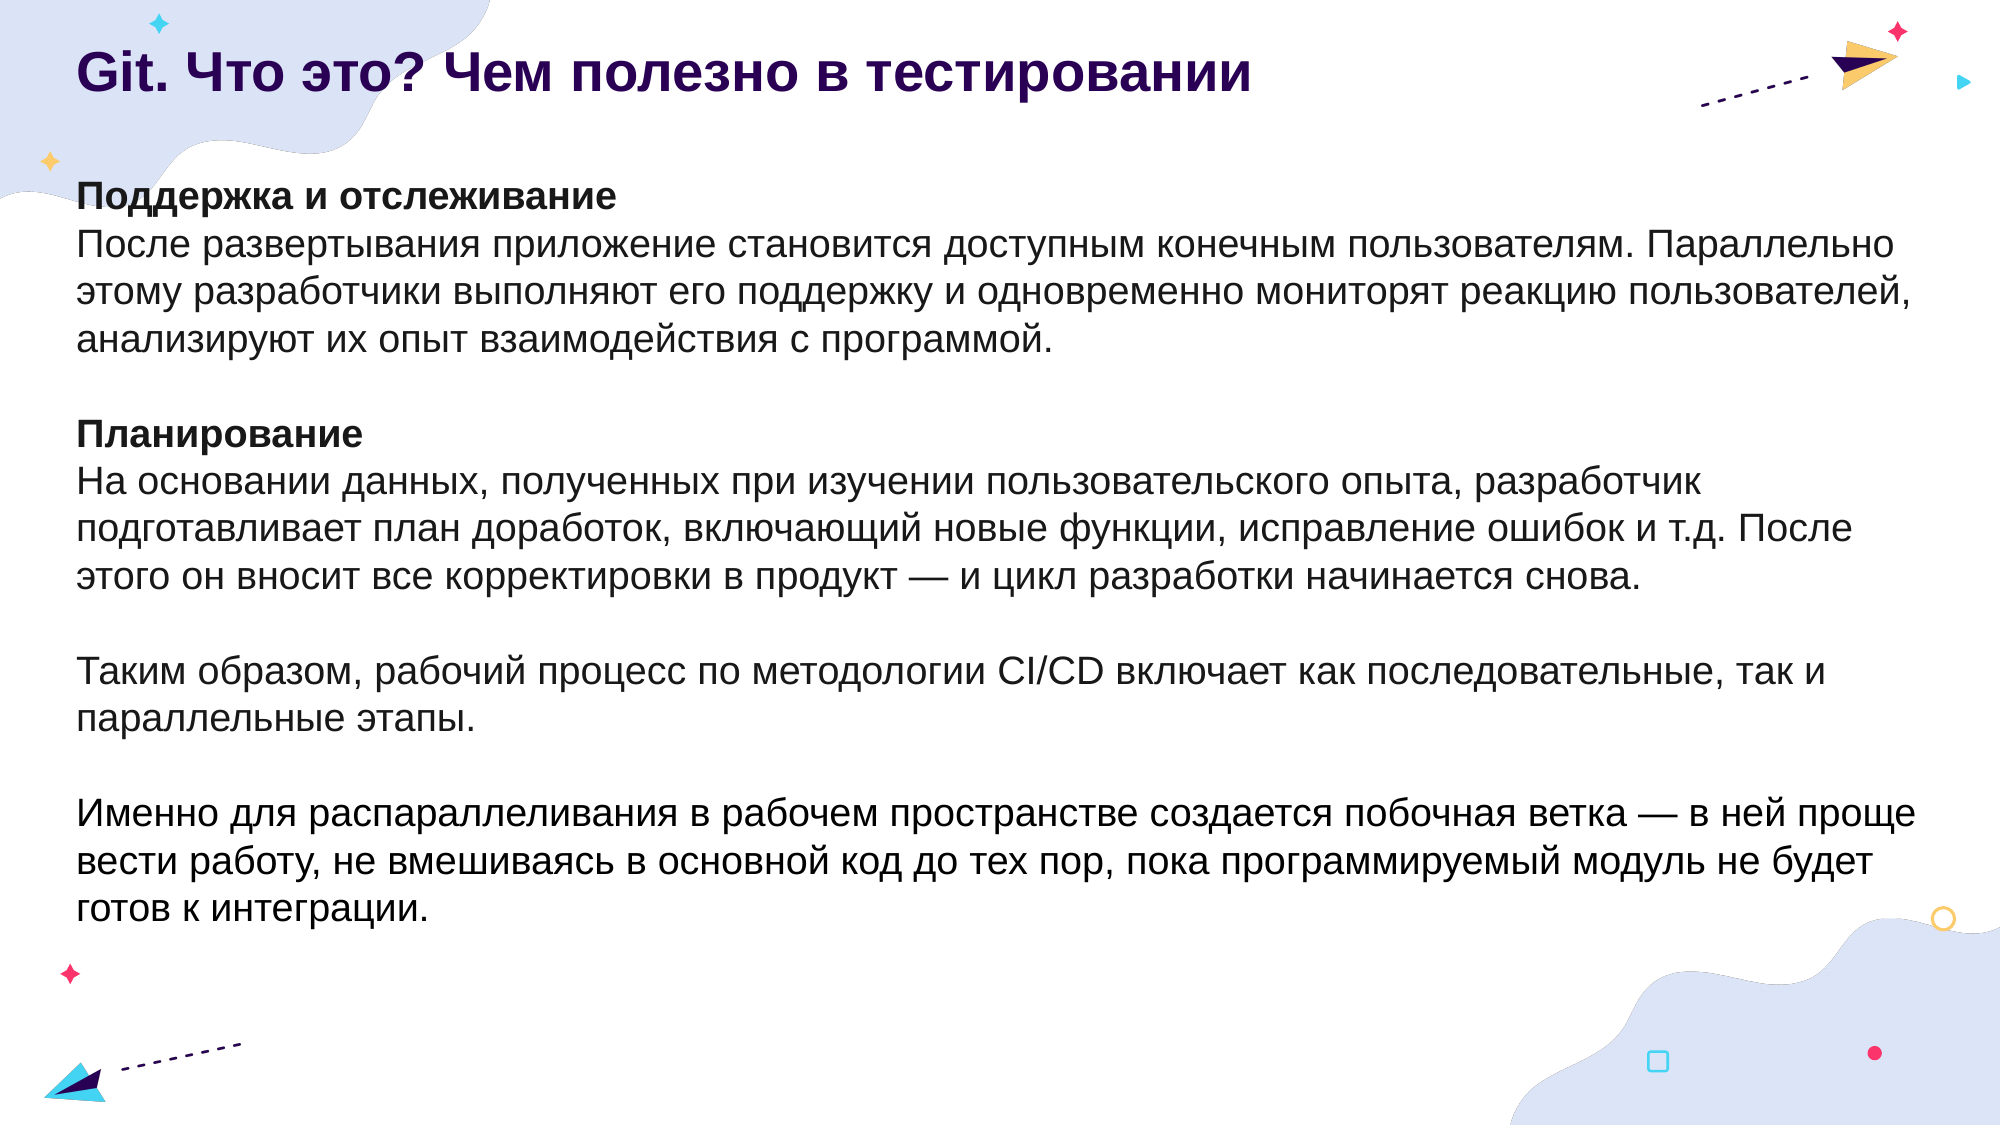

Git. Что это? Чем полезно в тестировании

Поддержка и отслеживание
После развертывания приложение становится доступным конечным пользователям. Параллельно этому разработчики выполняют его поддержку и одновременно мониторят реакцию пользователей, анализируют их опыт взаимодействия с программой.

Планирование
На основании данных, полученных при изучении пользовательского опыта, разработчик подготавливает план доработок, включающий новые функции, исправление ошибок и т.д. После этого он вносит все корректировки в продукт — и цикл разработки начинается снова.

Таким образом, рабочий процесс по методологии CI/CD включает как последовательные, так и параллельные этапы.

Именно для распараллеливания в рабочем пространстве создается побочная ветка — в ней проще вести работу, не вмешиваясь в основной код до тех пор, пока программируемый модуль не будет готов к интеграции.